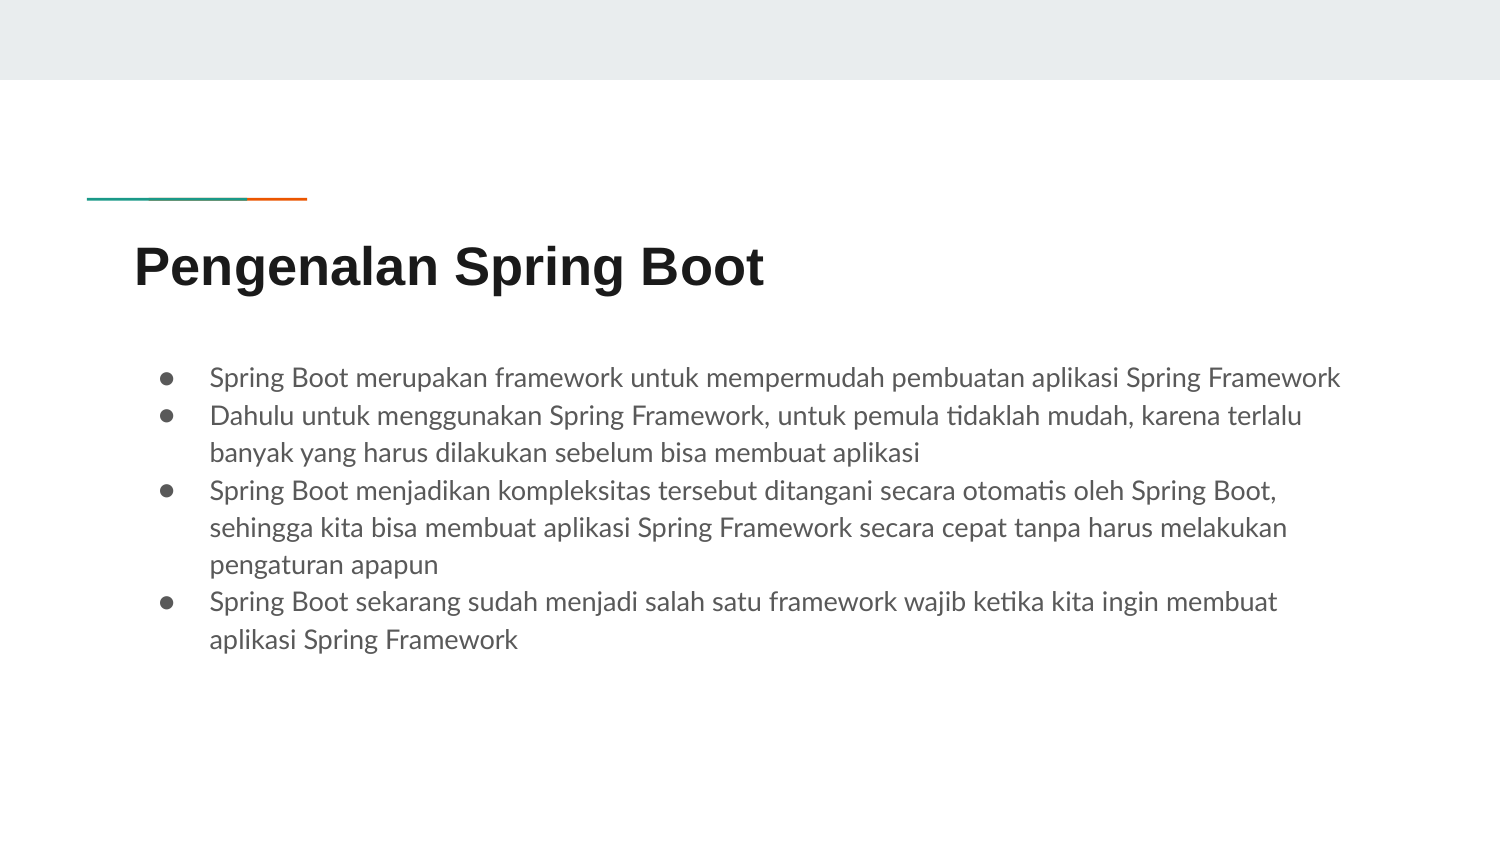

# Pengenalan Spring Boot
Spring Boot merupakan framework untuk mempermudah pembuatan aplikasi Spring Framework
Dahulu untuk menggunakan Spring Framework, untuk pemula tidaklah mudah, karena terlalu banyak yang harus dilakukan sebelum bisa membuat aplikasi
Spring Boot menjadikan kompleksitas tersebut ditangani secara otomatis oleh Spring Boot, sehingga kita bisa membuat aplikasi Spring Framework secara cepat tanpa harus melakukan pengaturan apapun
Spring Boot sekarang sudah menjadi salah satu framework wajib ketika kita ingin membuat aplikasi Spring Framework